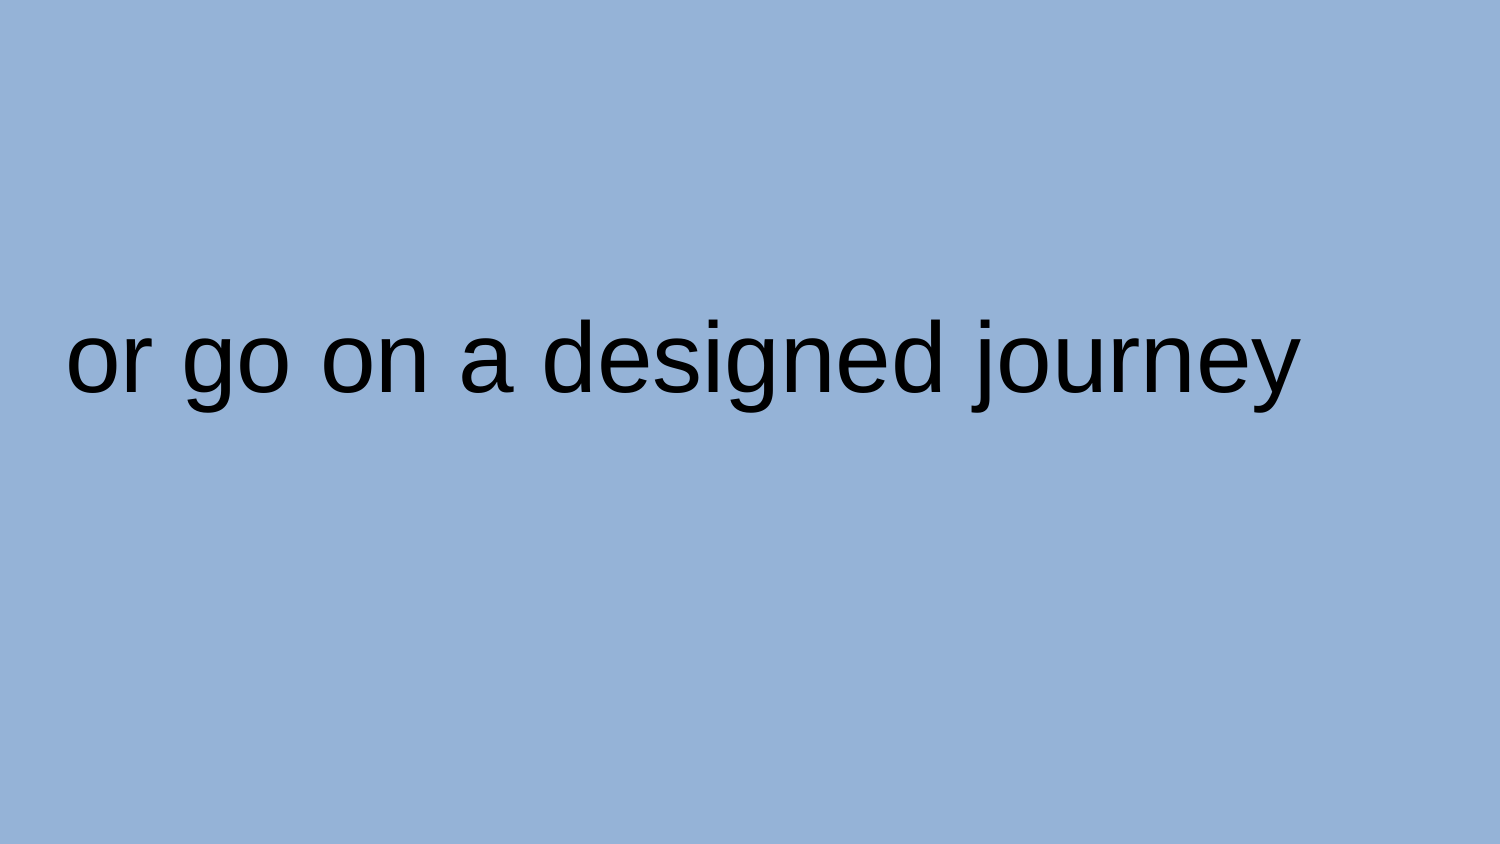

# or go on a designed journey